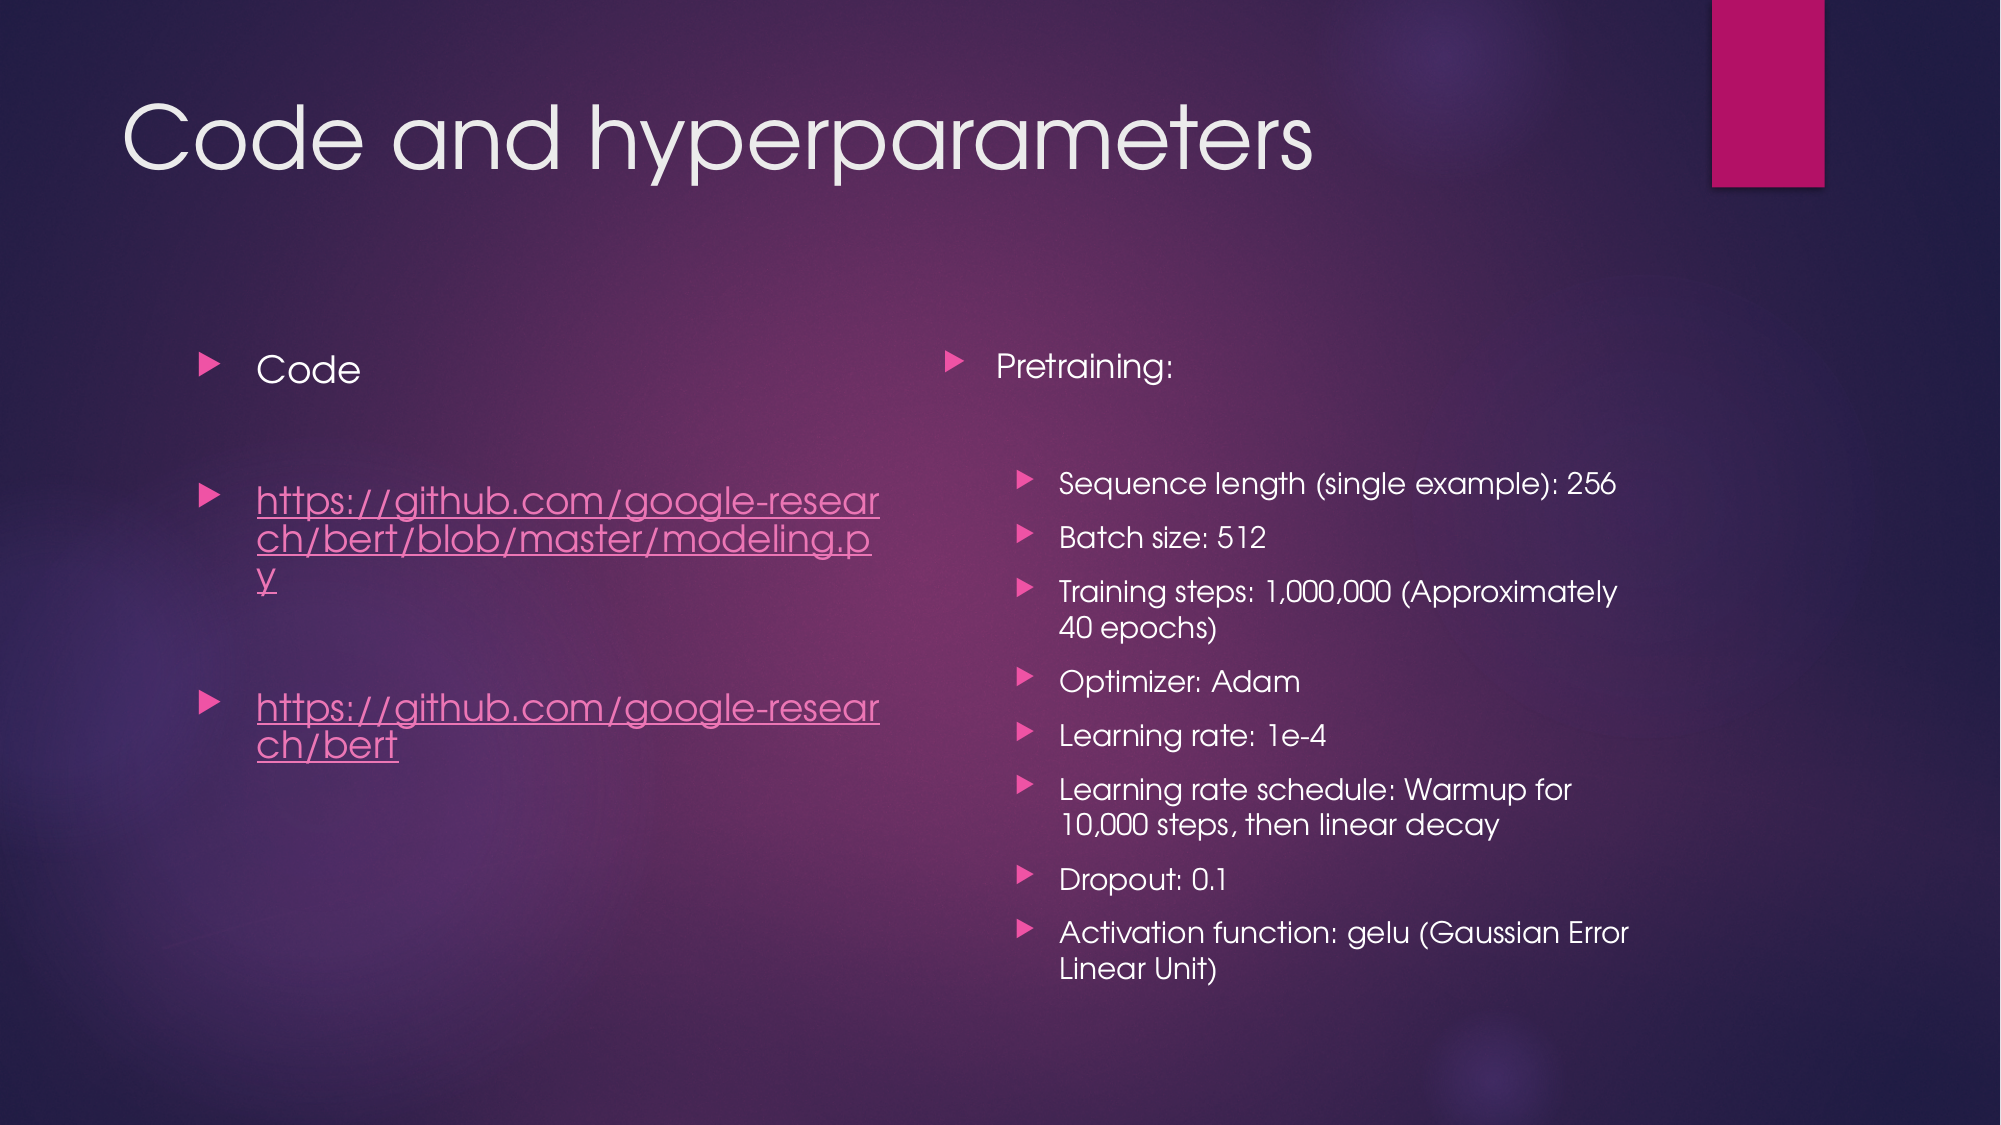

# Code and hyperparameters
Pretraining:

Sequence length (single example): 256
Batch size: 512
Training steps: 1,000,000 (Approximately 40 epochs)
Optimizer: Adam
Learning rate: 1e-4
Learning rate schedule: Warmup for 10,000 steps, then linear decay
Dropout: 0.1
Activation function: gelu (Gaussian Error Linear Unit)

Code

https://github.com/google-research/bert/blob/master/modeling.py

https://github.com/google-research/bert